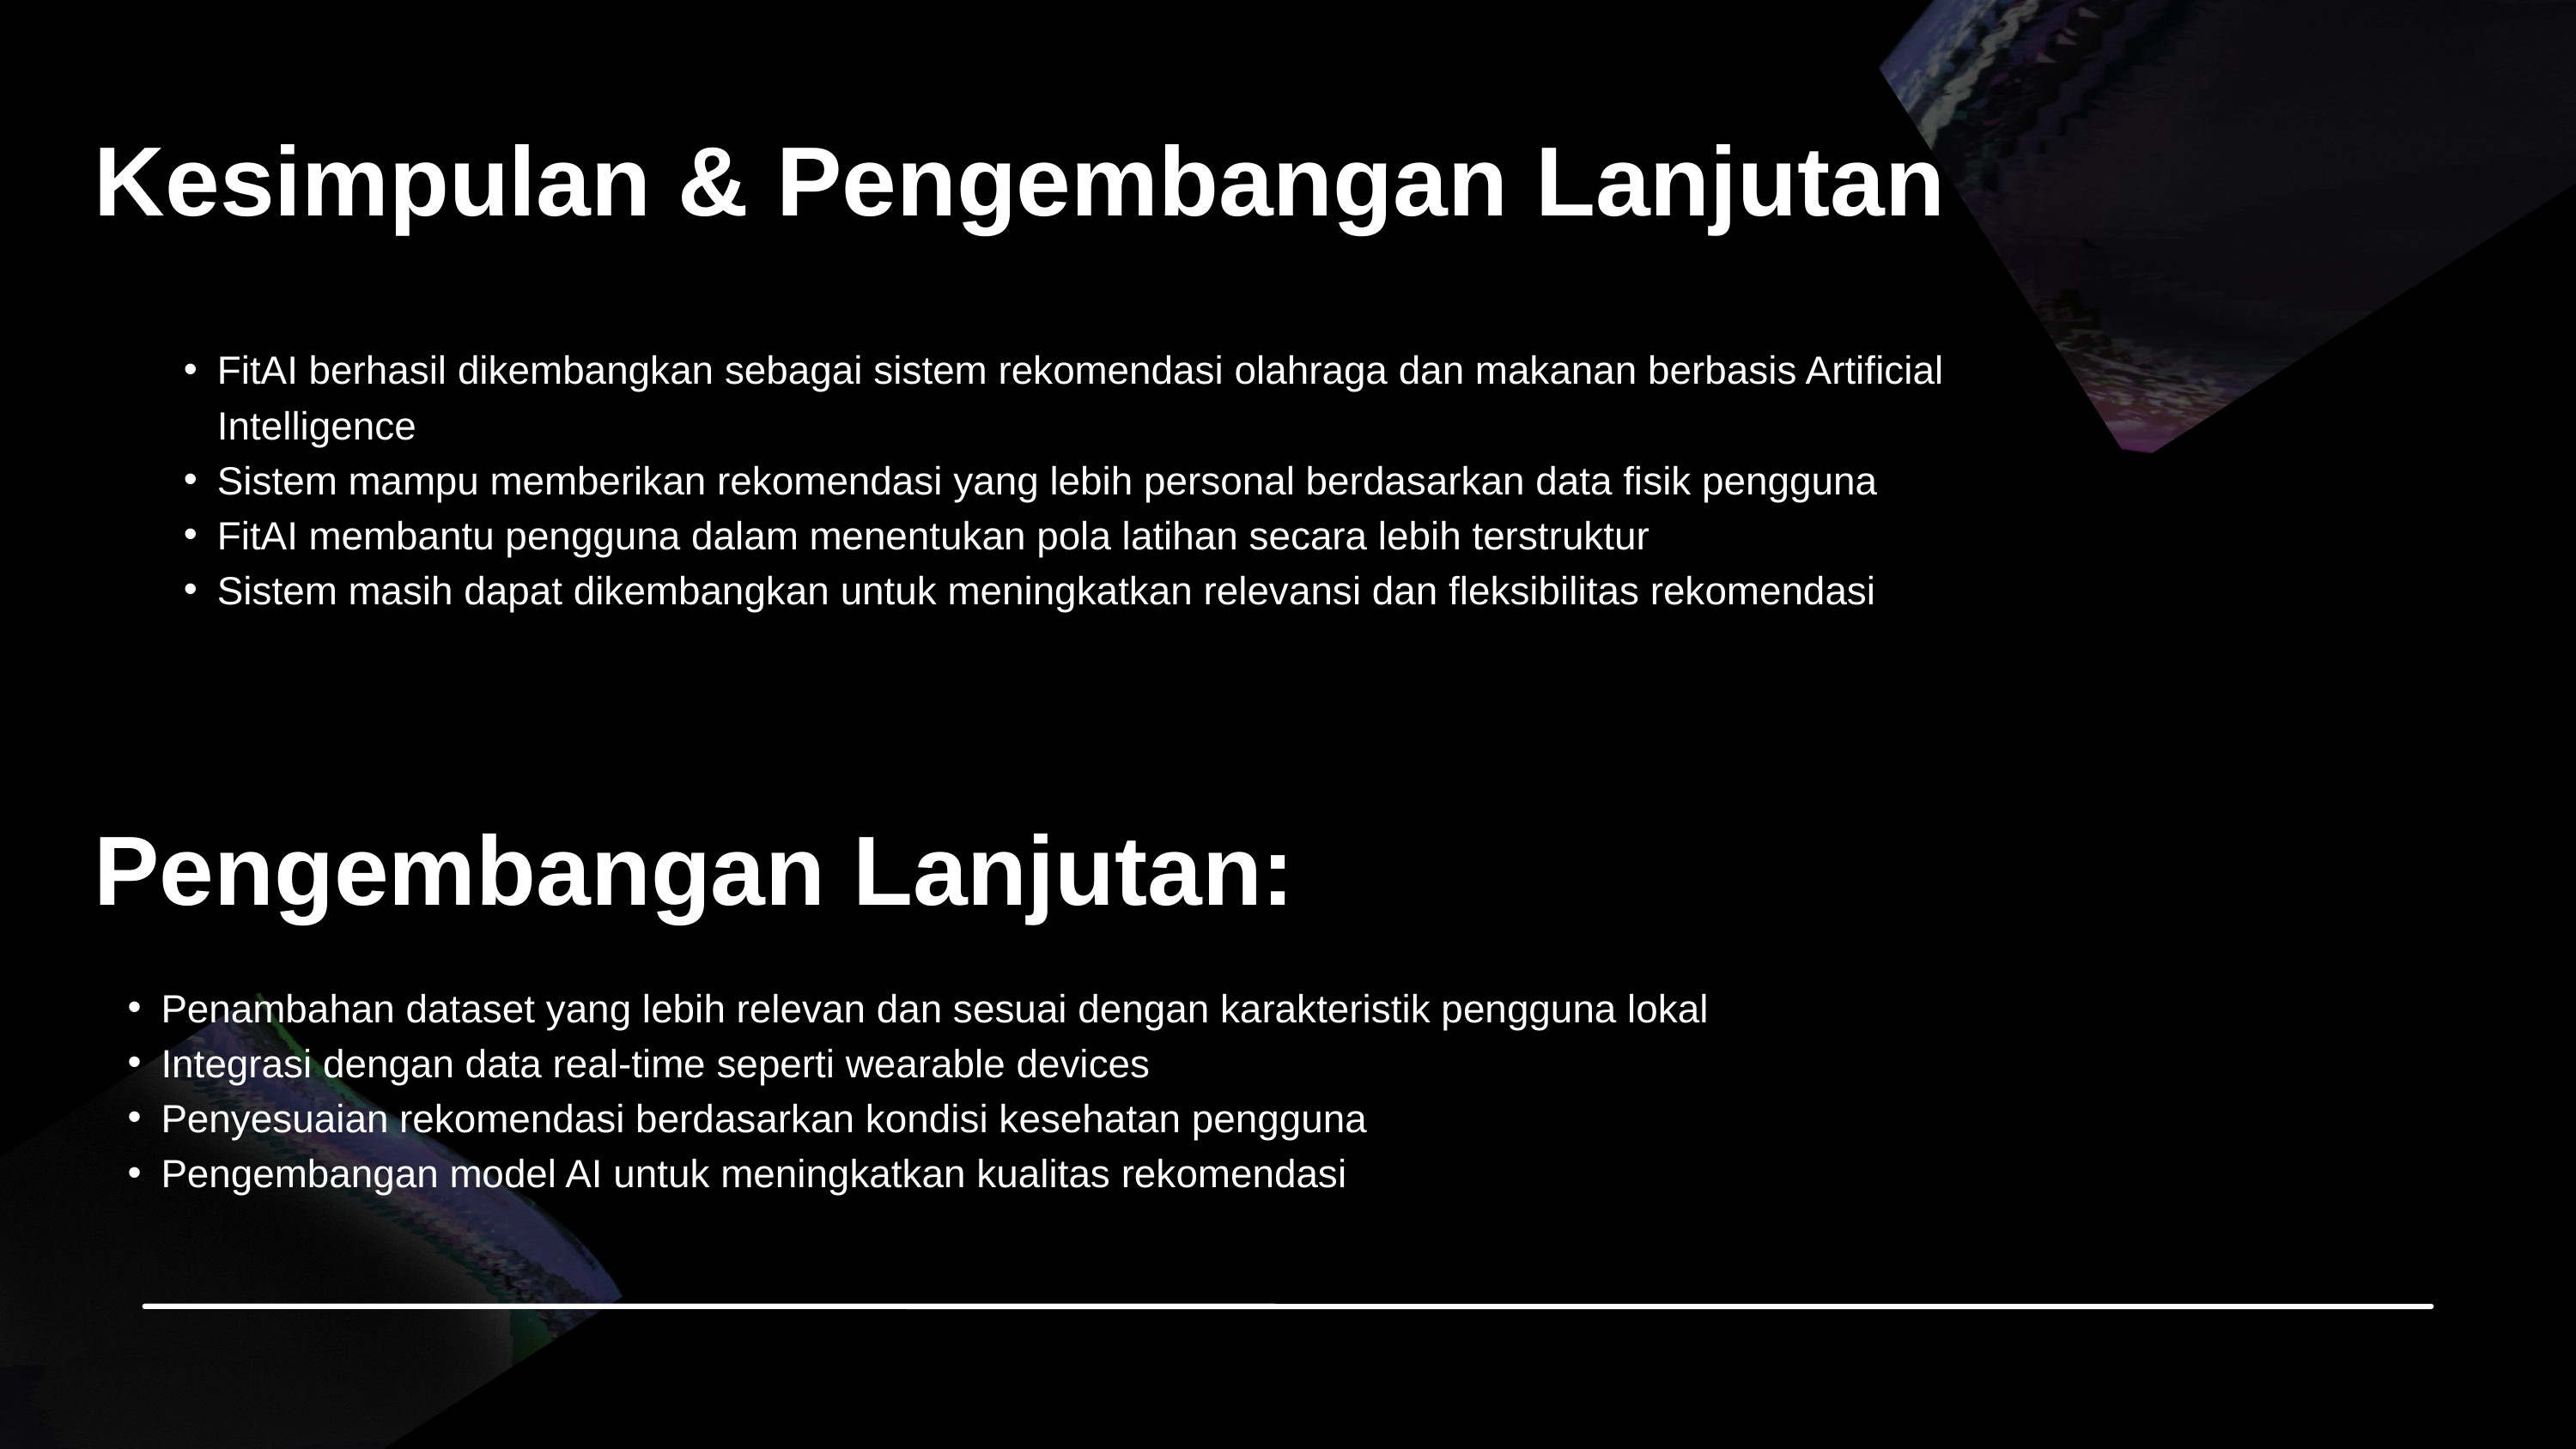

Kesimpulan & Pengembangan Lanjutan
FitAI berhasil dikembangkan sebagai sistem rekomendasi olahraga dan makanan berbasis Artificial Intelligence
Sistem mampu memberikan rekomendasi yang lebih personal berdasarkan data fisik pengguna
FitAI membantu pengguna dalam menentukan pola latihan secara lebih terstruktur
Sistem masih dapat dikembangkan untuk meningkatkan relevansi dan fleksibilitas rekomendasi

Pengembangan Lanjutan:
Penambahan dataset yang lebih relevan dan sesuai dengan karakteristik pengguna lokal
Integrasi dengan data real-time seperti wearable devices
Penyesuaian rekomendasi berdasarkan kondisi kesehatan pengguna
Pengembangan model AI untuk meningkatkan kualitas rekomendasi